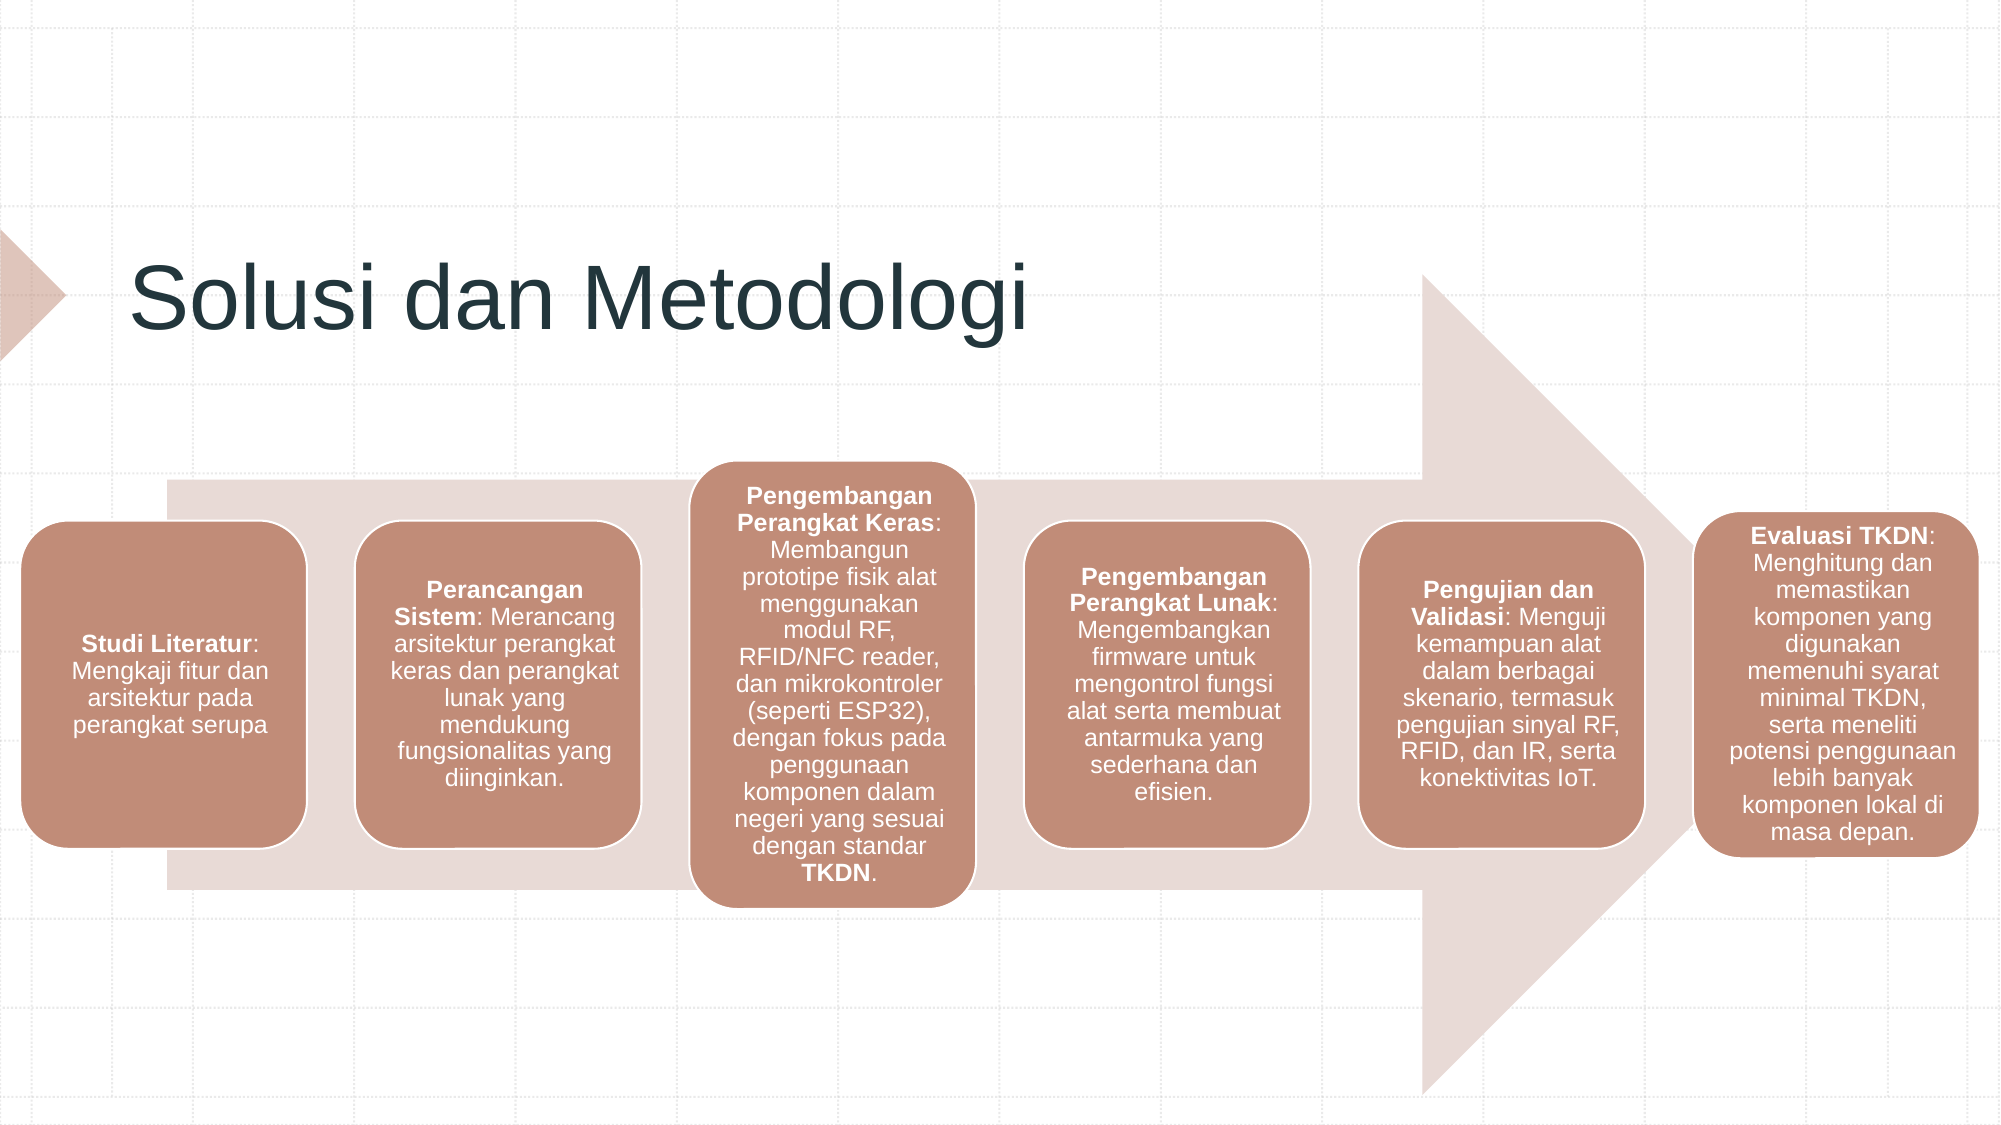

# Solusi dan Metodologi
Studi Literatur: Mengkaji fitur dan arsitektur pada perangkat serupa
Perancangan Sistem: Merancang arsitektur perangkat keras dan perangkat lunak yang mendukung fungsionalitas yang diinginkan.
Pengembangan Perangkat Keras: Membangun prototipe fisik alat menggunakan modul RF, RFID/NFC reader, dan mikrokontroler (seperti ESP32), dengan fokus pada penggunaan komponen dalam negeri yang sesuai dengan standar TKDN.
Pengembangan Perangkat Lunak: Mengembangkan firmware untuk mengontrol fungsi alat serta membuat antarmuka yang sederhana dan efisien.
Pengujian dan Validasi: Menguji kemampuan alat dalam berbagai skenario, termasuk pengujian sinyal RF, RFID, dan IR, serta konektivitas IoT.
Evaluasi TKDN: Menghitung dan memastikan komponen yang digunakan memenuhi syarat minimal TKDN, serta meneliti potensi penggunaan lebih banyak komponen lokal di masa depan.